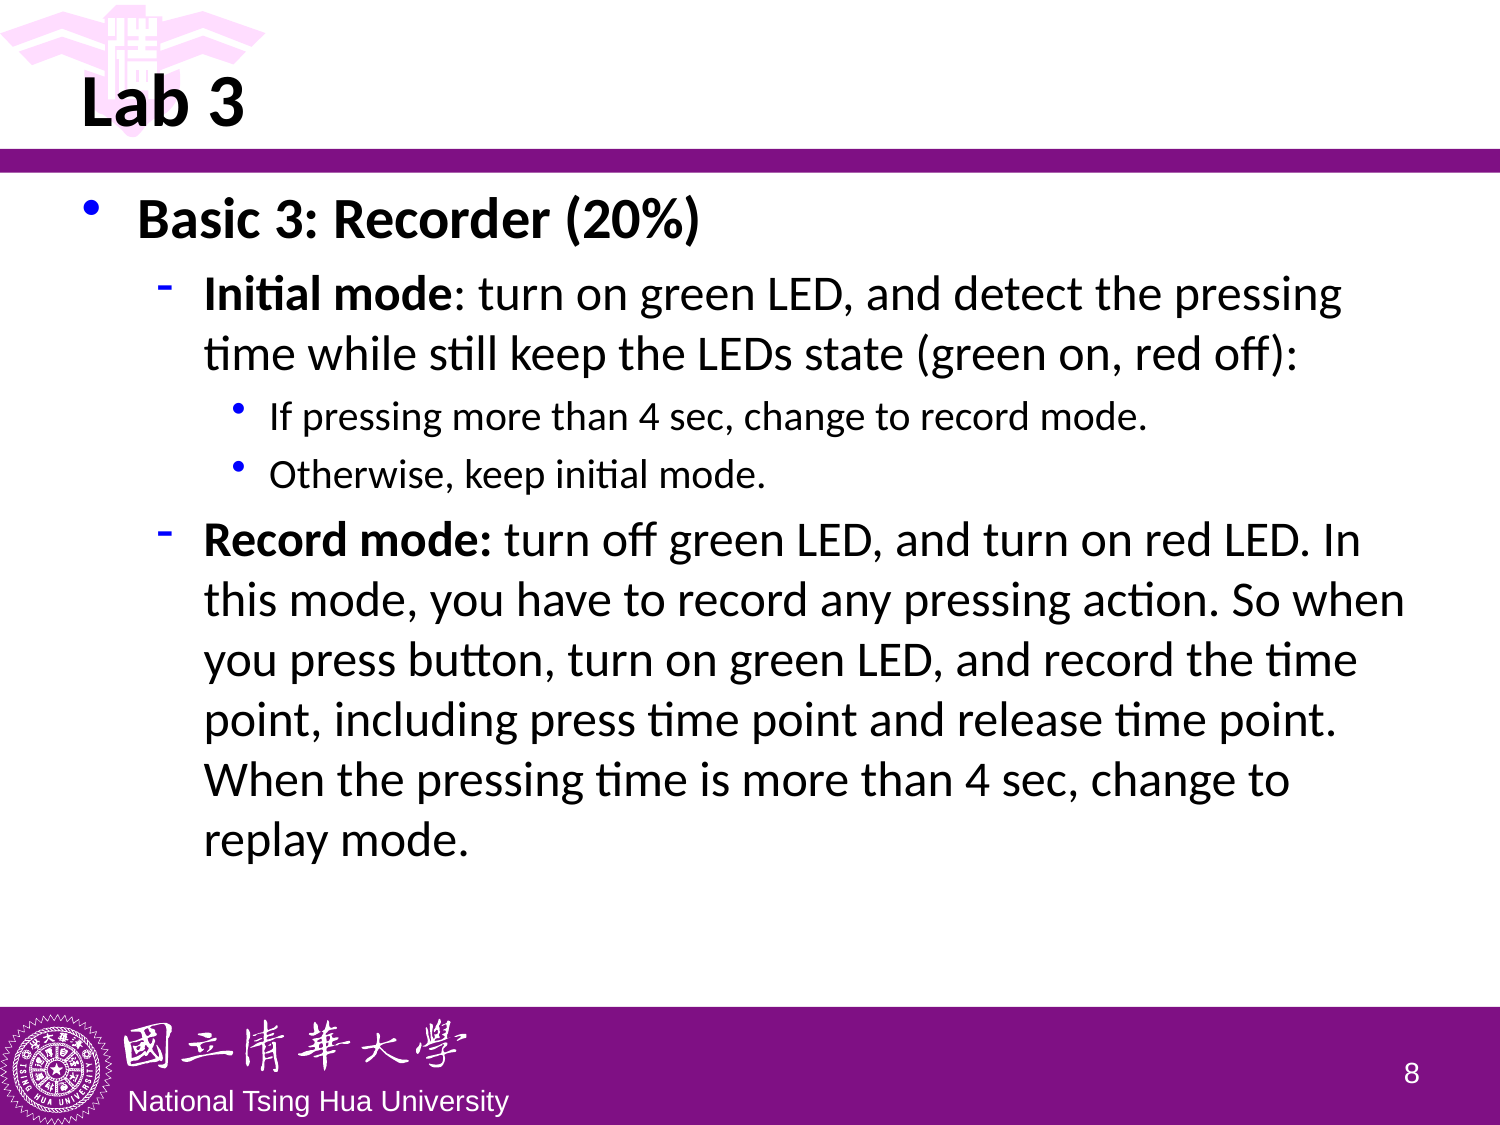

# Lab 3
Basic 3: Recorder (20%)
Initial mode: turn on green LED, and detect the pressing time while still keep the LEDs state (green on, red off):
If pressing more than 4 sec, change to record mode.
Otherwise, keep initial mode.
Record mode: turn off green LED, and turn on red LED. In this mode, you have to record any pressing action. So when you press button, turn on green LED, and record the time point, including press time point and release time point. When the pressing time is more than 4 sec, change to replay mode.

8